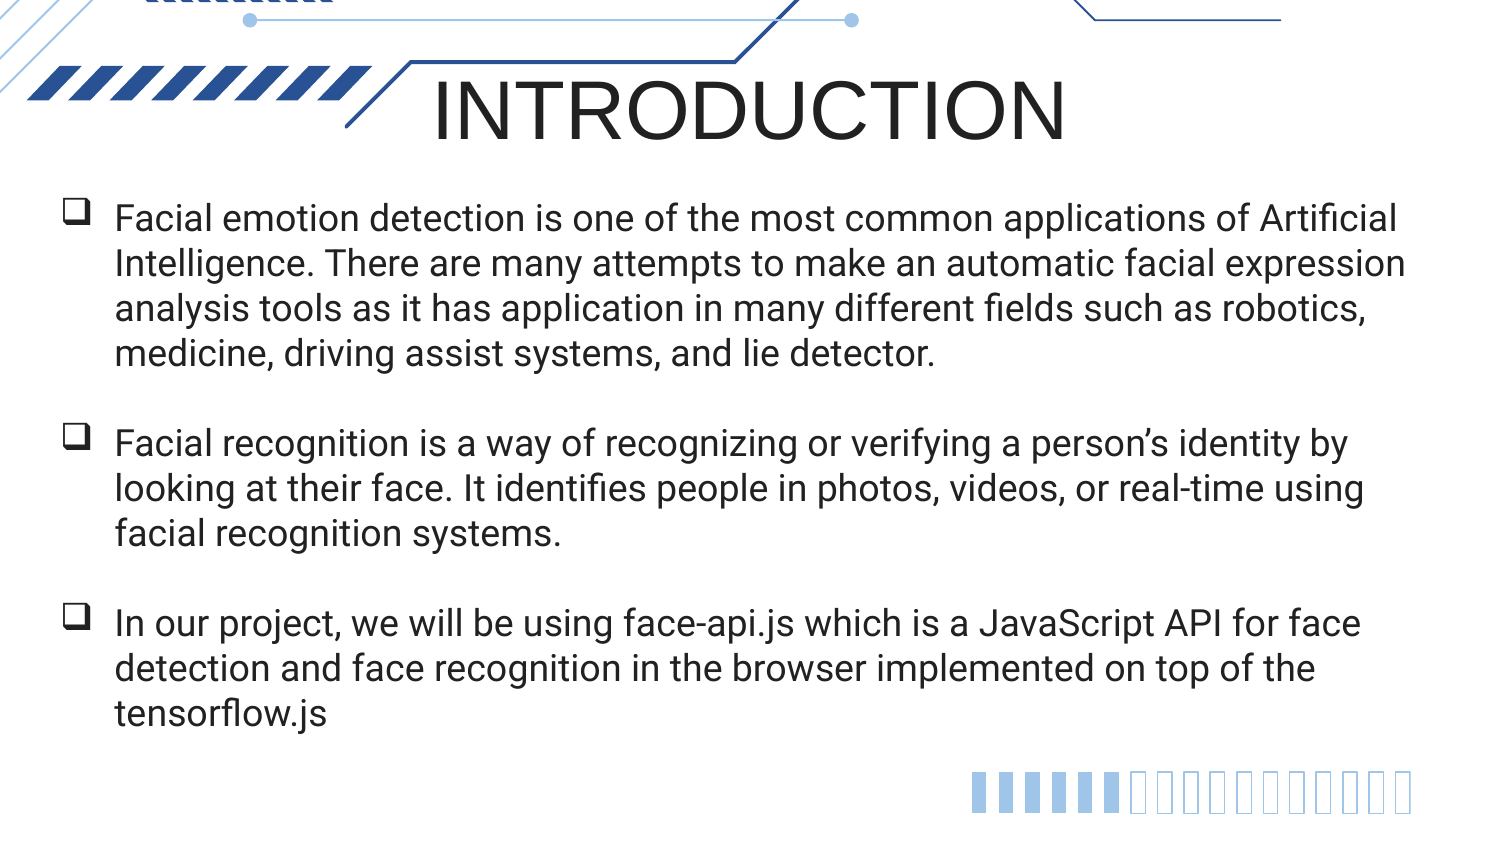

# INTRODUCTION
Facial emotion detection is one of the most common applications of Artificial Intelligence. There are many attempts to make an automatic facial expression analysis tools as it has application in many different fields such as robotics, medicine, driving assist systems, and lie detector.

Facial recognition is a way of recognizing or verifying a person’s identity by looking at their face. It identifies people in photos, videos, or real-time using facial recognition systems.

In our project, we will be using face-api.js which is a JavaScript API for face detection and face recognition in the browser implemented on top of the tensorflow.js